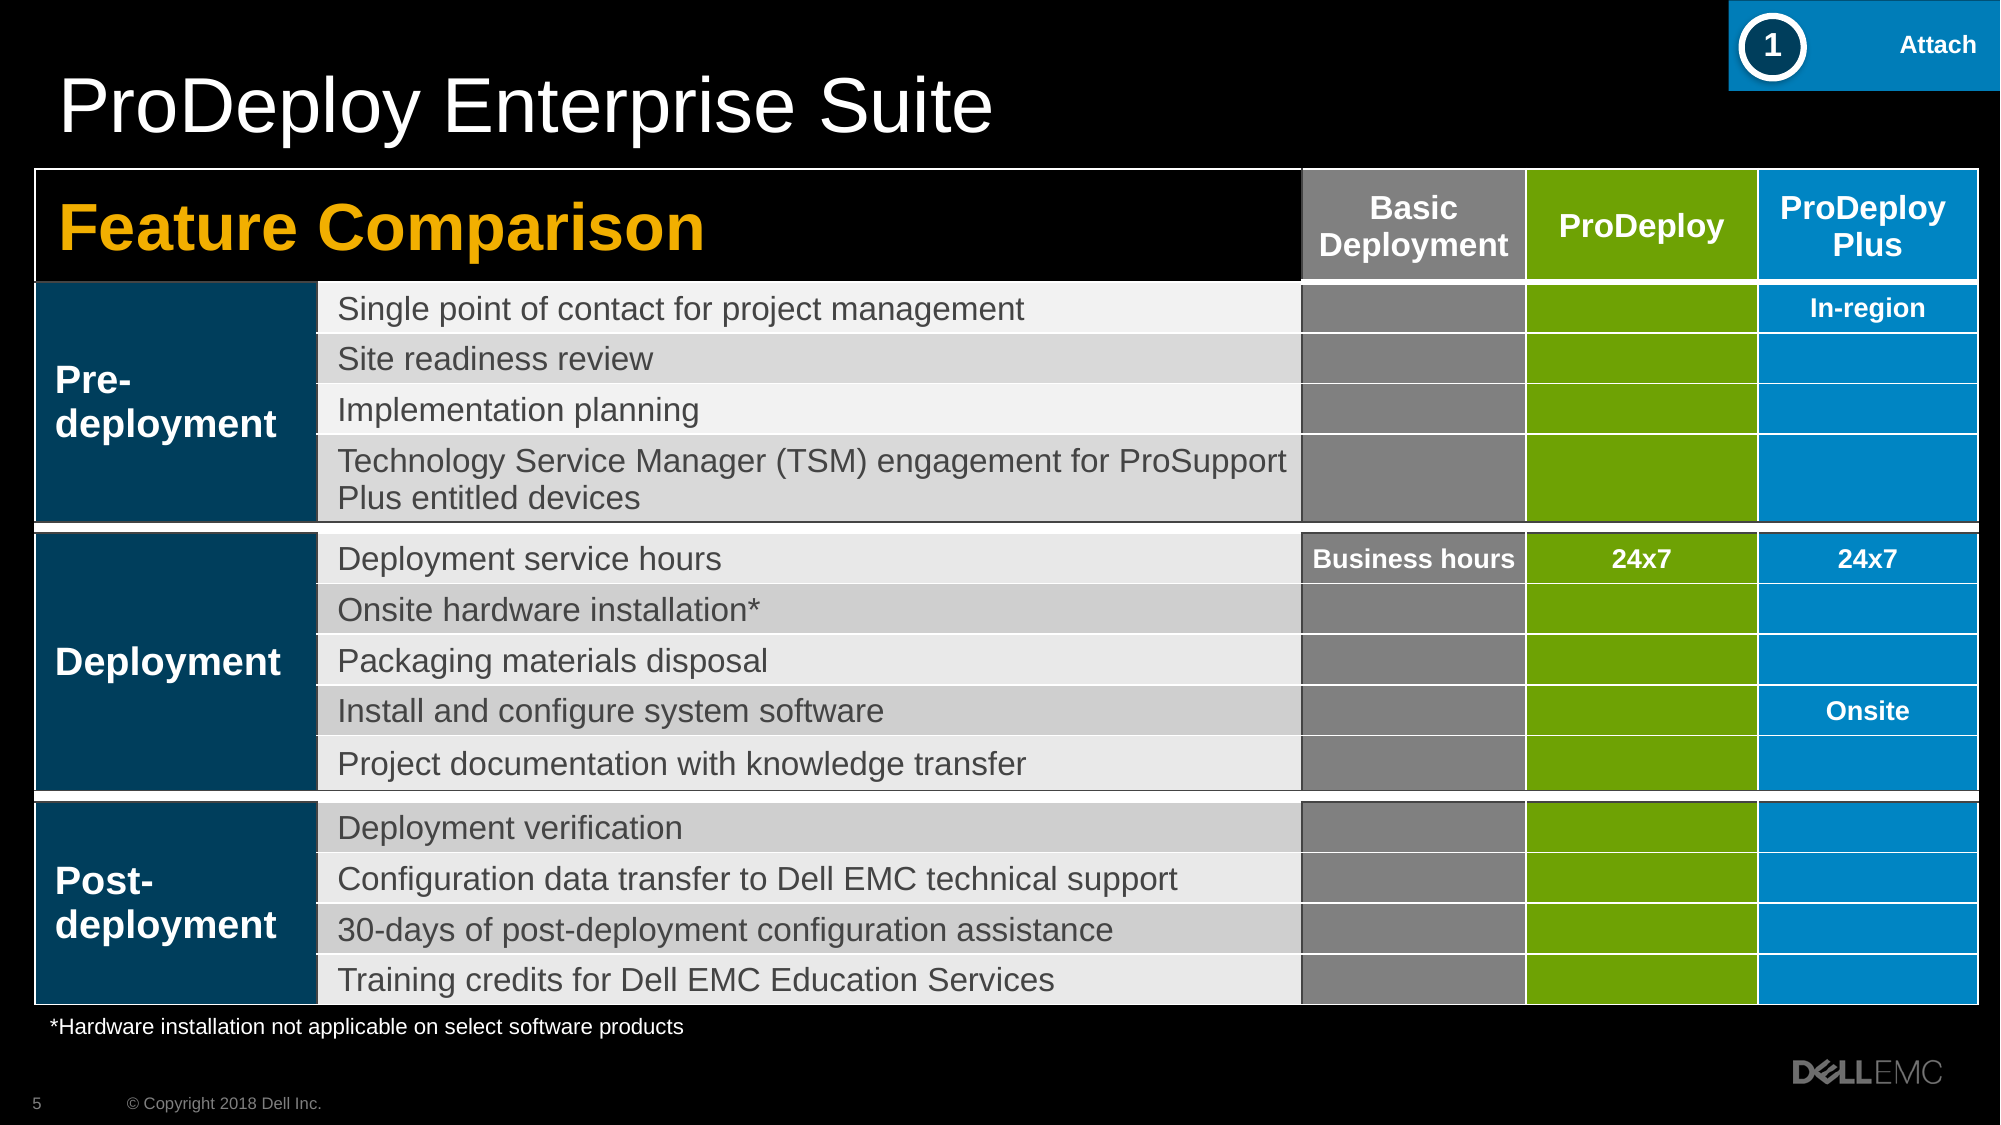

Attach

1
# ProDeploy Enterprise Suite
|  |  | Basic Deployment | ProDeploy | ProDeploy Plus |
| --- | --- | --- | --- | --- |
| Pre- deployment | Single point of contact for project management |  |  | In-region |
|  | Site readiness review |  |  |  |
|  | Implementation planning |  |  |  |
|  | Technology Service Manager (TSM) engagement for ProSupport Plus entitled devices |  |  |  |
|  |  |  |  |  |
| Deployment | Deployment service hours | Business hours | 24x7 | 24x7 |
|  | Onsite hardware installation\* |  |  |  |
|  | Packaging materials disposal |  |  |  |
|  | Install and configure system software |  |  | Onsite |
|  | Project documentation with knowledge transfer |  |  |  |
|  |  |  |  |  |
| Post- deployment | Deployment verification |  |  |  |
|  | Configuration data transfer to Dell EMC technical support |  |  |  |
|  | 30-days of post-deployment configuration assistance |  |  |  |
|  | Training credits for Dell EMC Education Services |  |  |  |
Feature Comparison
*Hardware installation not applicable on select software products